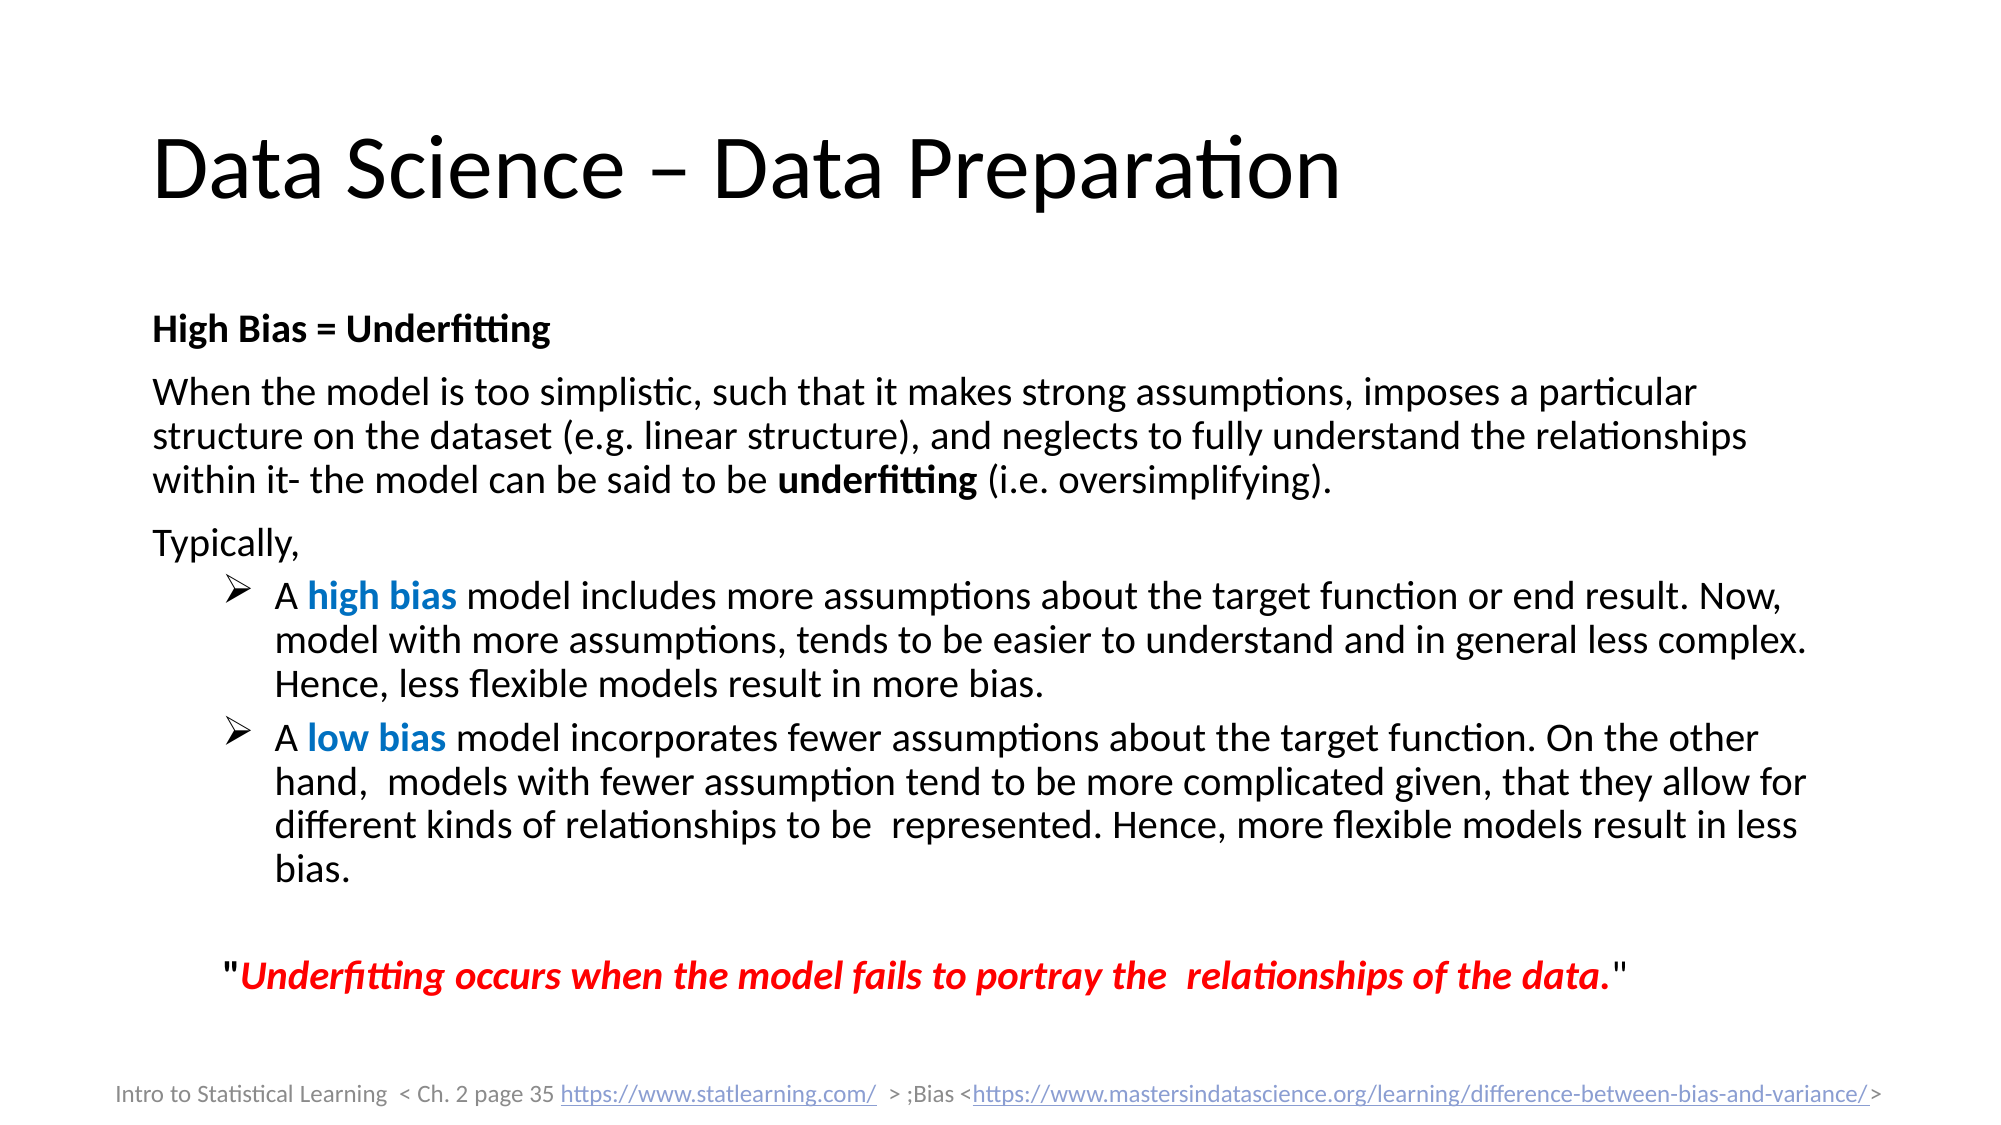

# Data Science – Data Preparation
High Bias = Underfitting
When the model is too simplistic, such that it makes strong assumptions, imposes a particular structure on the dataset (e.g. linear structure), and neglects to fully understand the relationships within it- the model can be said to be underfitting (i.e. oversimplifying).
Typically,
A high bias model includes more assumptions about the target function or end result. Now, model with more assumptions, tends to be easier to understand and in general less complex. Hence, less flexible models result in more bias.
A low bias model incorporates fewer assumptions about the target function. On the other hand,  models with fewer assumption tend to be more complicated given, that they allow for different kinds of relationships to be  represented. Hence, more flexible models result in less bias.

"Underfitting occurs when the model fails to portray the  relationships of the data."

Intro to Statistical Learning  < Ch. 2 page 35 https://www.statlearning.com/  > ;Bias <https://www.mastersindatascience.org/learning/difference-between-bias-and-variance/>